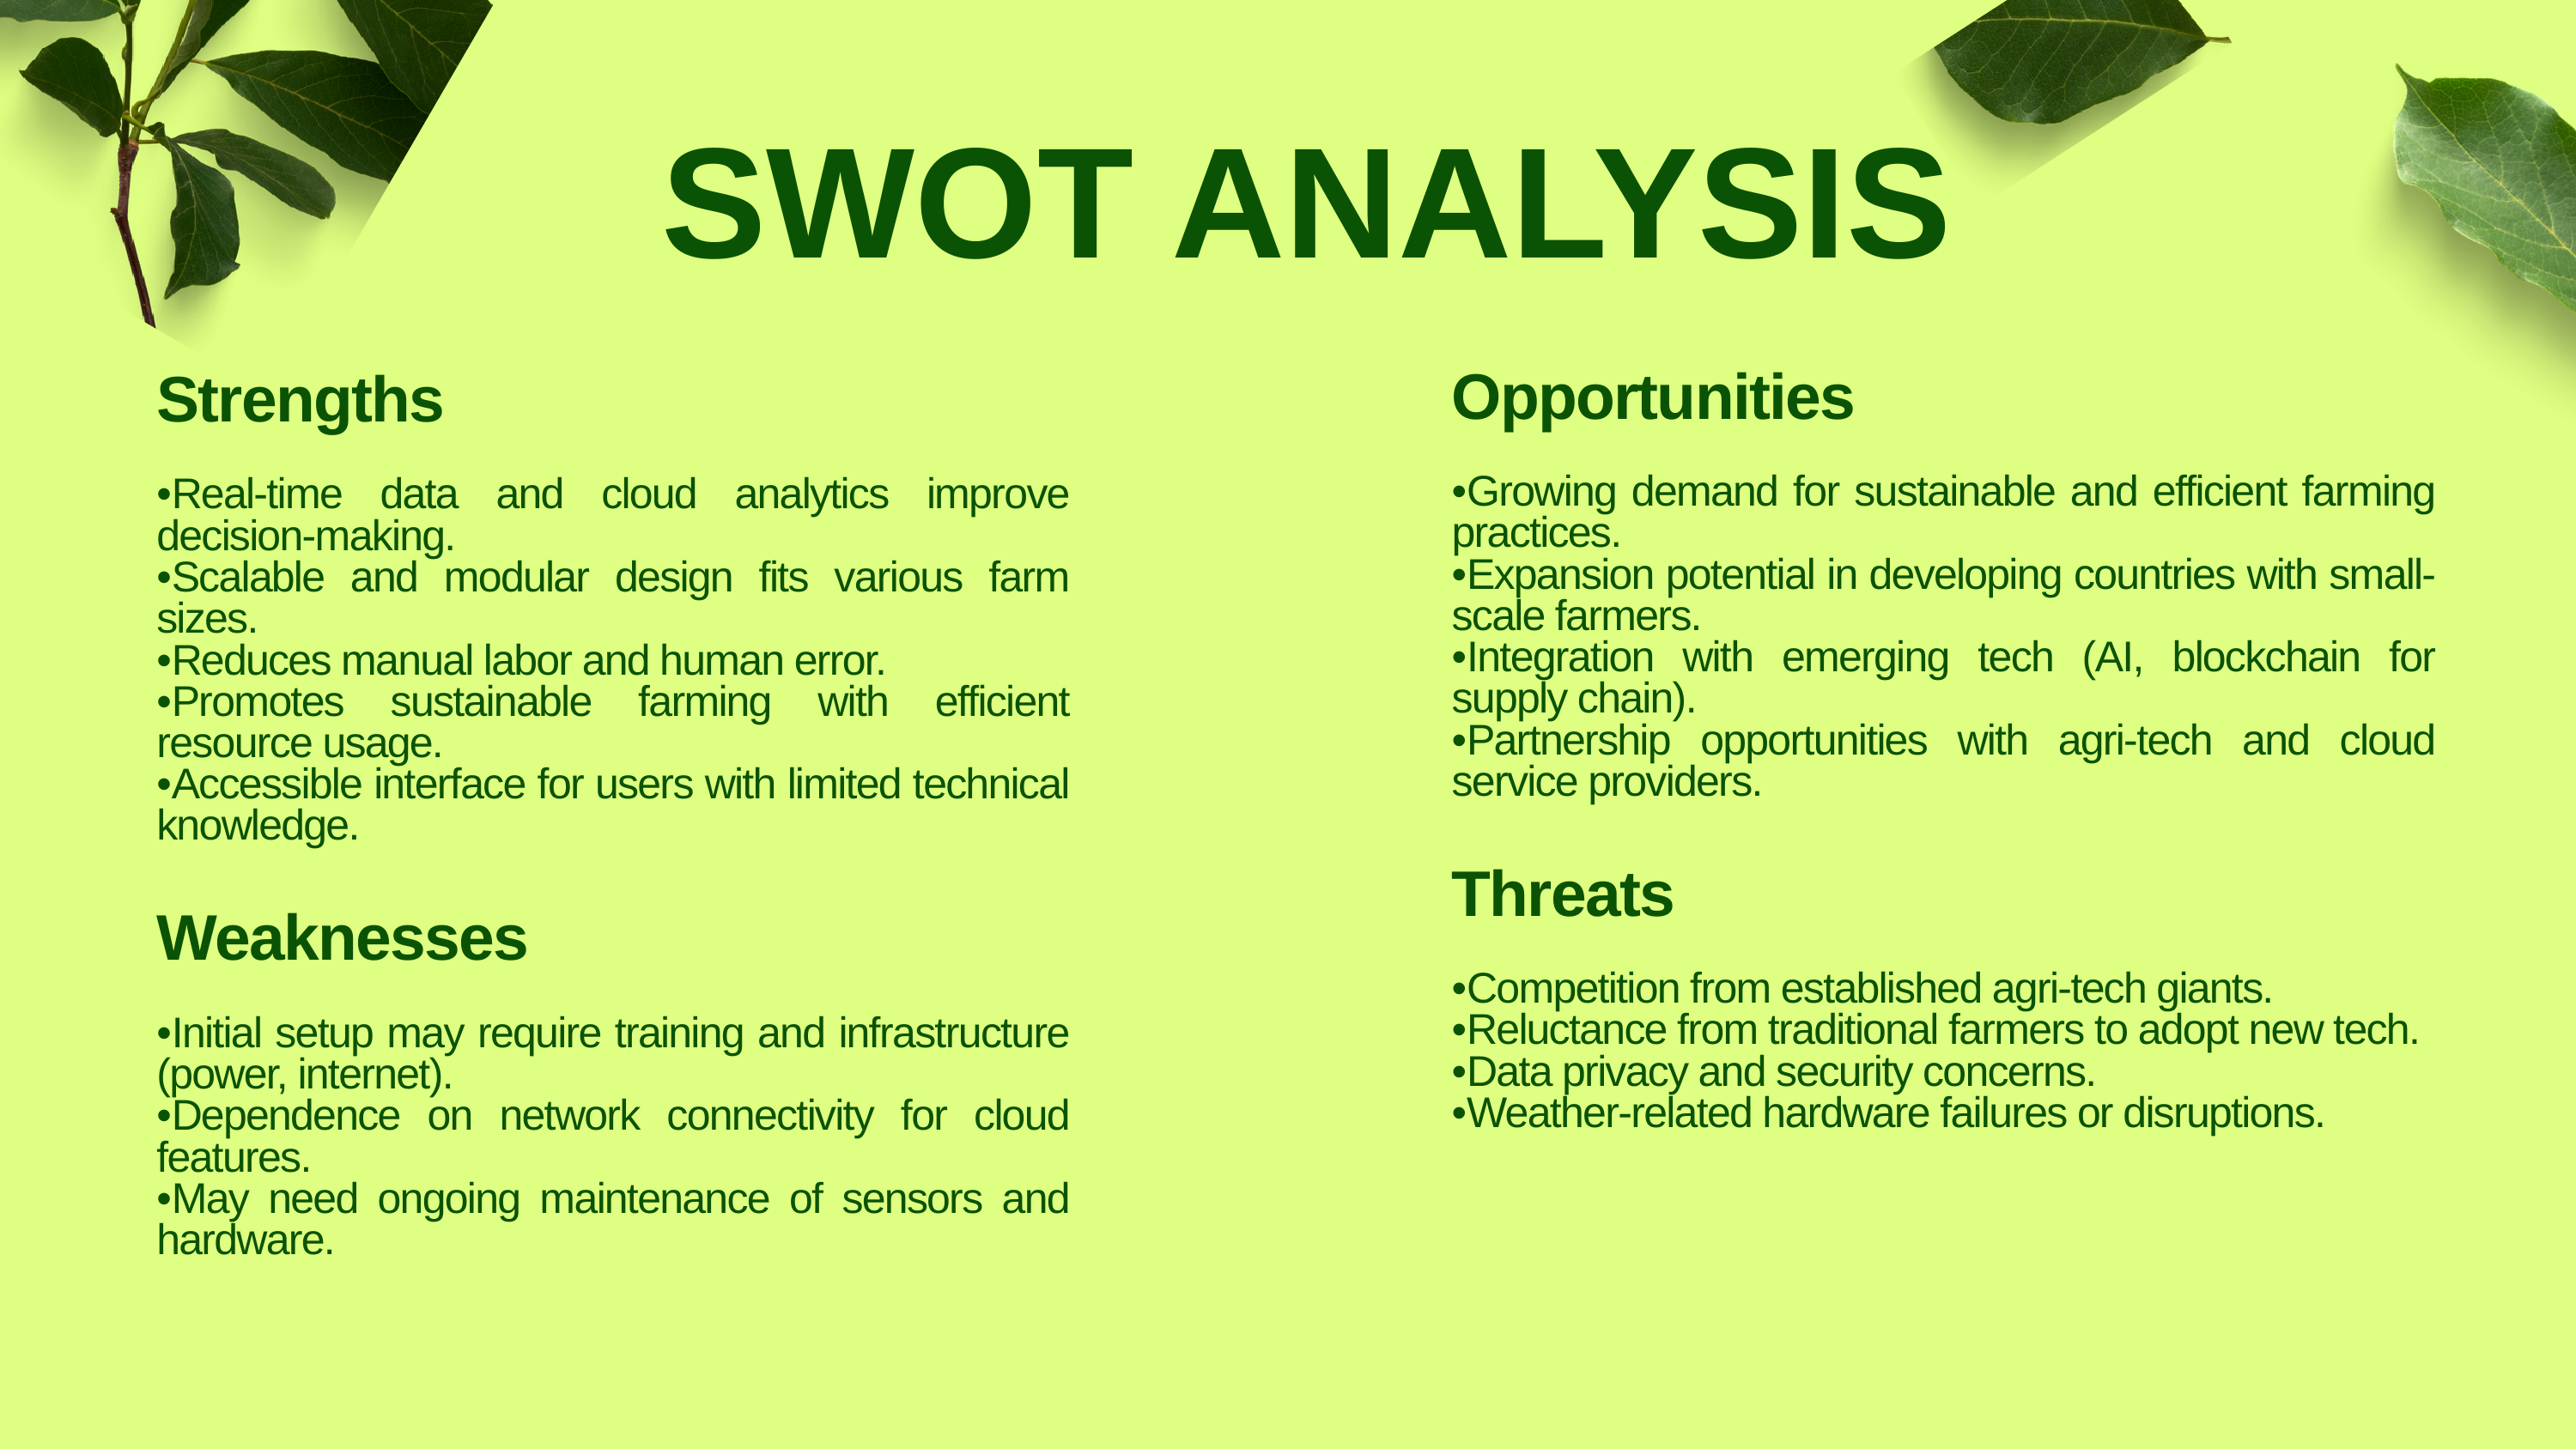

SWOT ANALYSIS
Opportunities

•Growing demand for sustainable and efficient farming practices.
•Expansion potential in developing countries with small-scale farmers.
•Integration with emerging tech (AI, blockchain for supply chain).
•Partnership opportunities with agri-tech and cloud service providers.

Threats

•Competition from established agri-tech giants.
•Reluctance from traditional farmers to adopt new tech.
•Data privacy and security concerns.
•Weather-related hardware failures or disruptions.
Strengths

•Real-time data and cloud analytics improve decision-making.
•Scalable and modular design fits various farm sizes.
•Reduces manual labor and human error.
•Promotes sustainable farming with efficient resource usage.
•Accessible interface for users with limited technical knowledge.

Weaknesses

•Initial setup may require training and infrastructure (power, internet).
•Dependence on network connectivity for cloud features.
•May need ongoing maintenance of sensors and hardware.